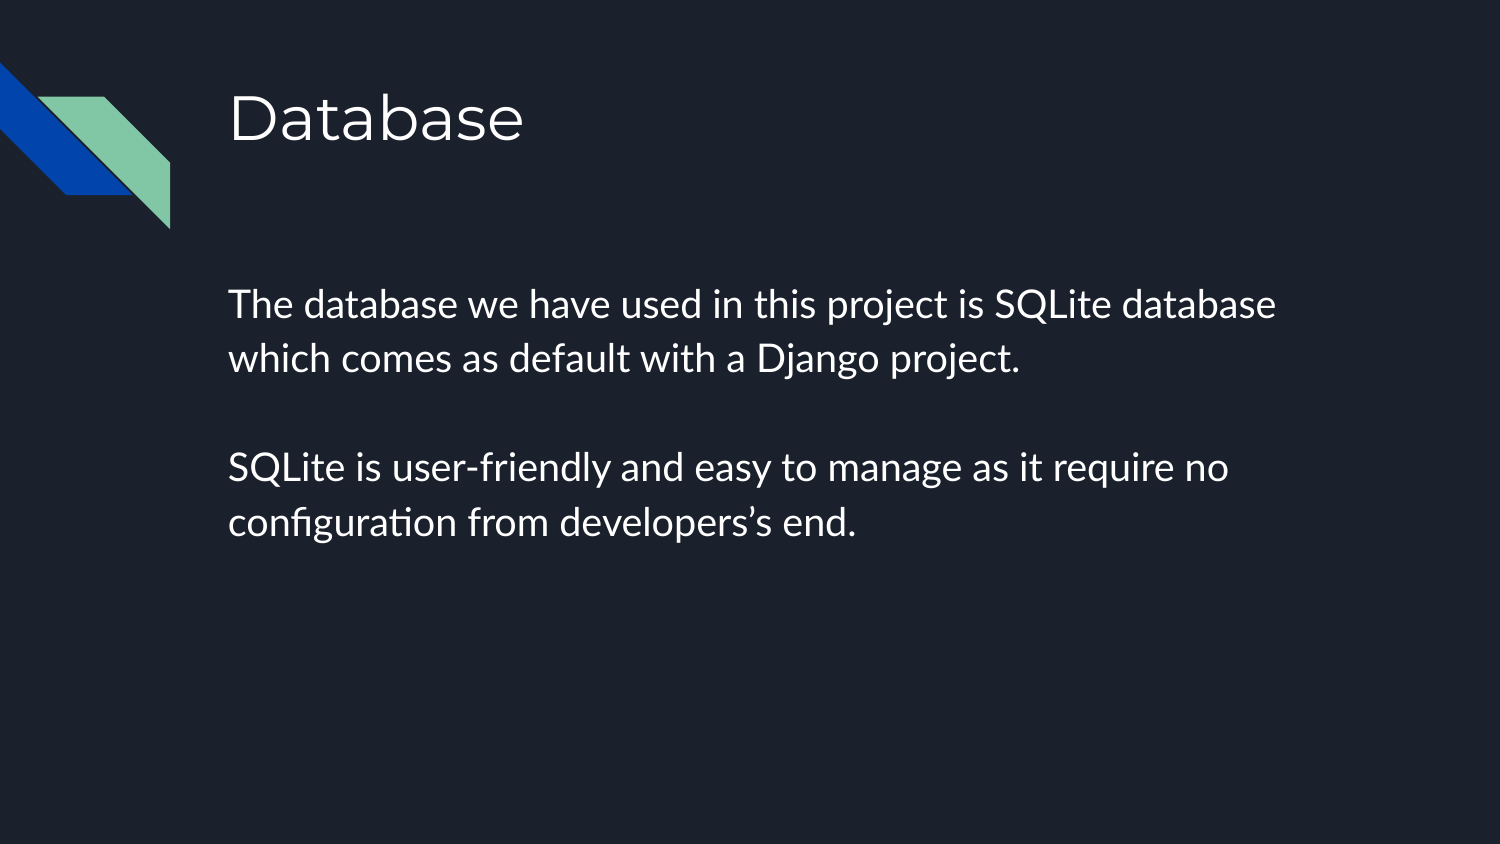

# Database
The database we have used in this project is SQLite database which comes as default with a Django project.

SQLite is user-friendly and easy to manage as it require no configuration from developers’s end.